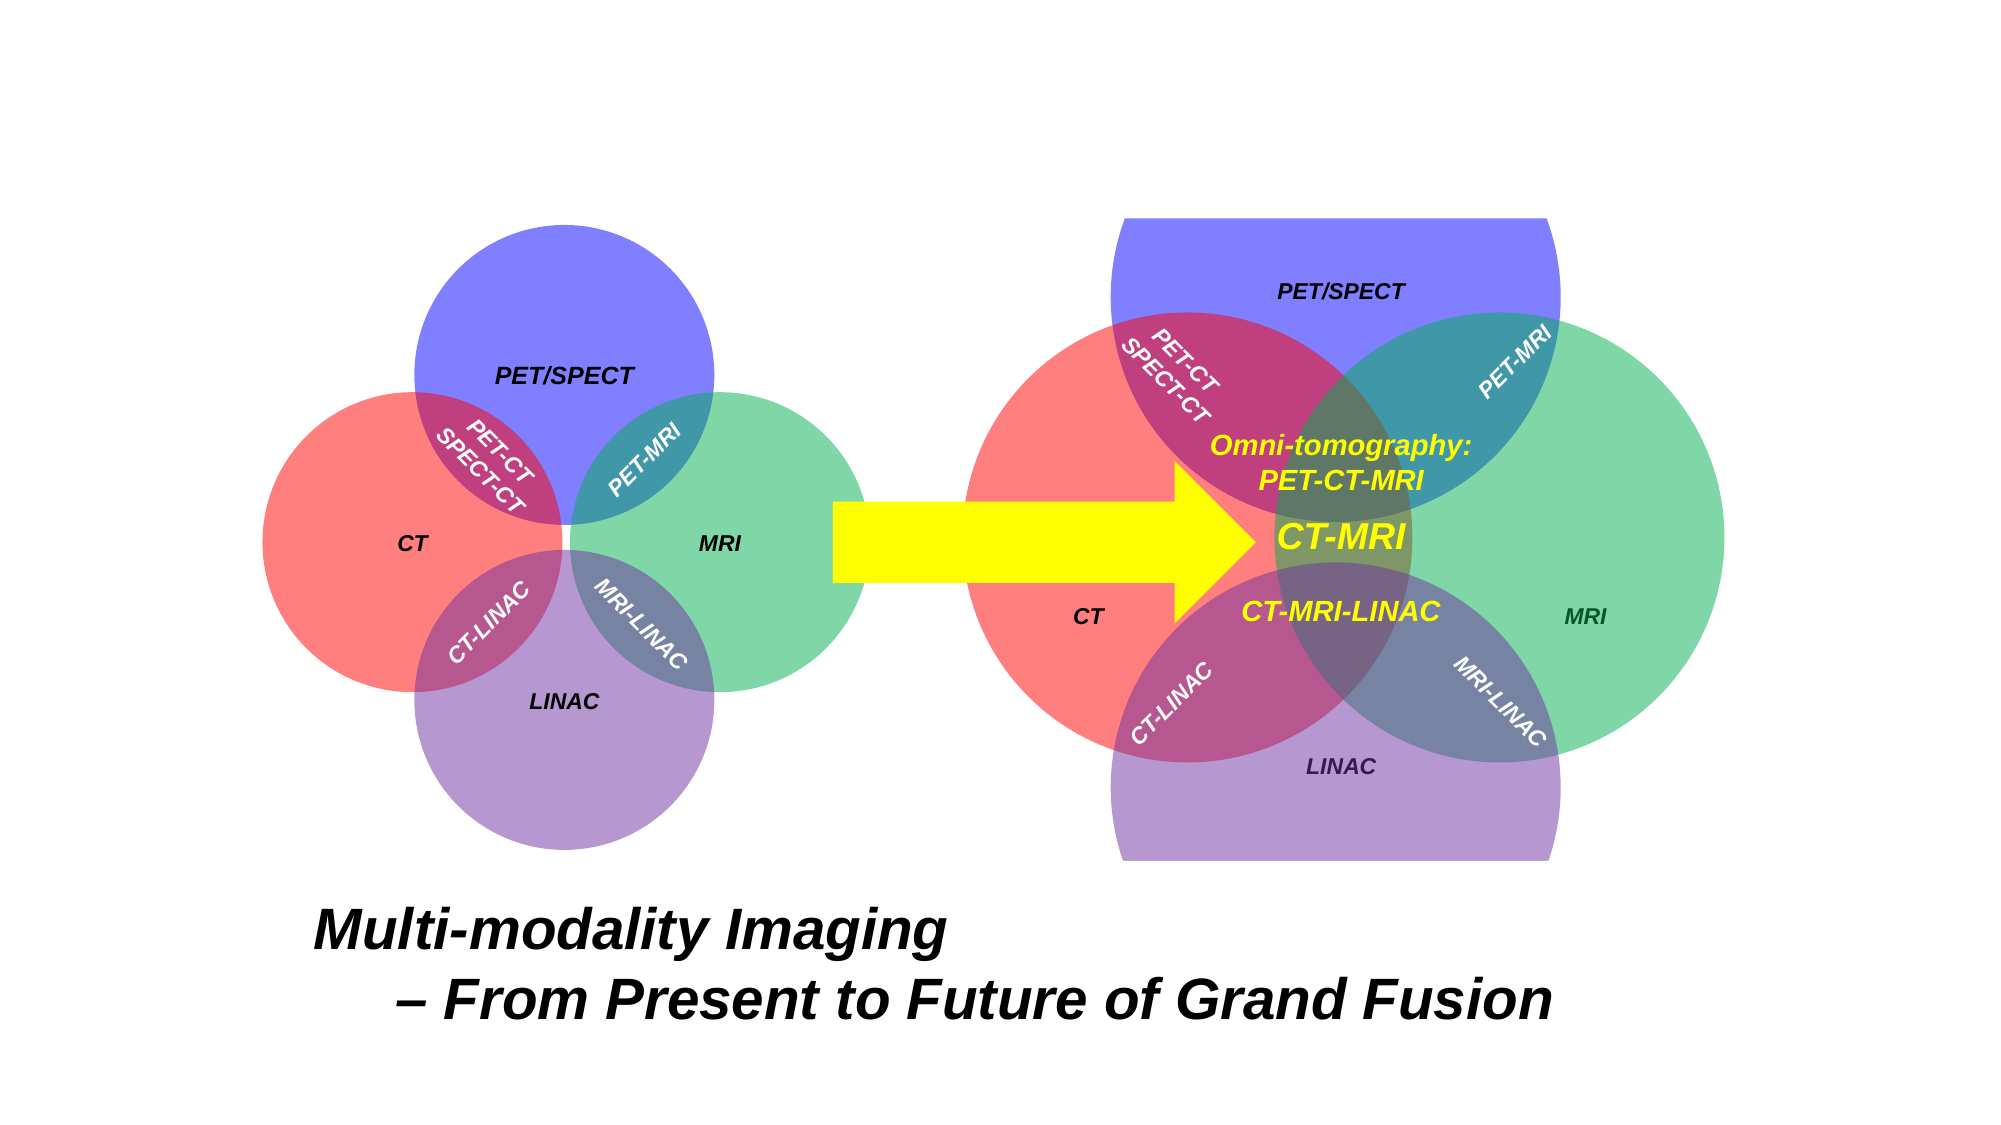

PET/SPECT
PET/SPECT

PET-CT
SPECT-CT
PET-MRI
CT
MRI
Omni-tomography:
PET-CT-MRI
PET-CT
SPECT-CT
PET-MRI

CT-MRI
LINAC

CT-MRI-LINAC
CT
MRI
CT-LINAC
MRI-LINAC
MRI-LINAC
CT-LINAC
LINAC

Multi-modality Imaging
     – From Present to Future of Grand Fusion